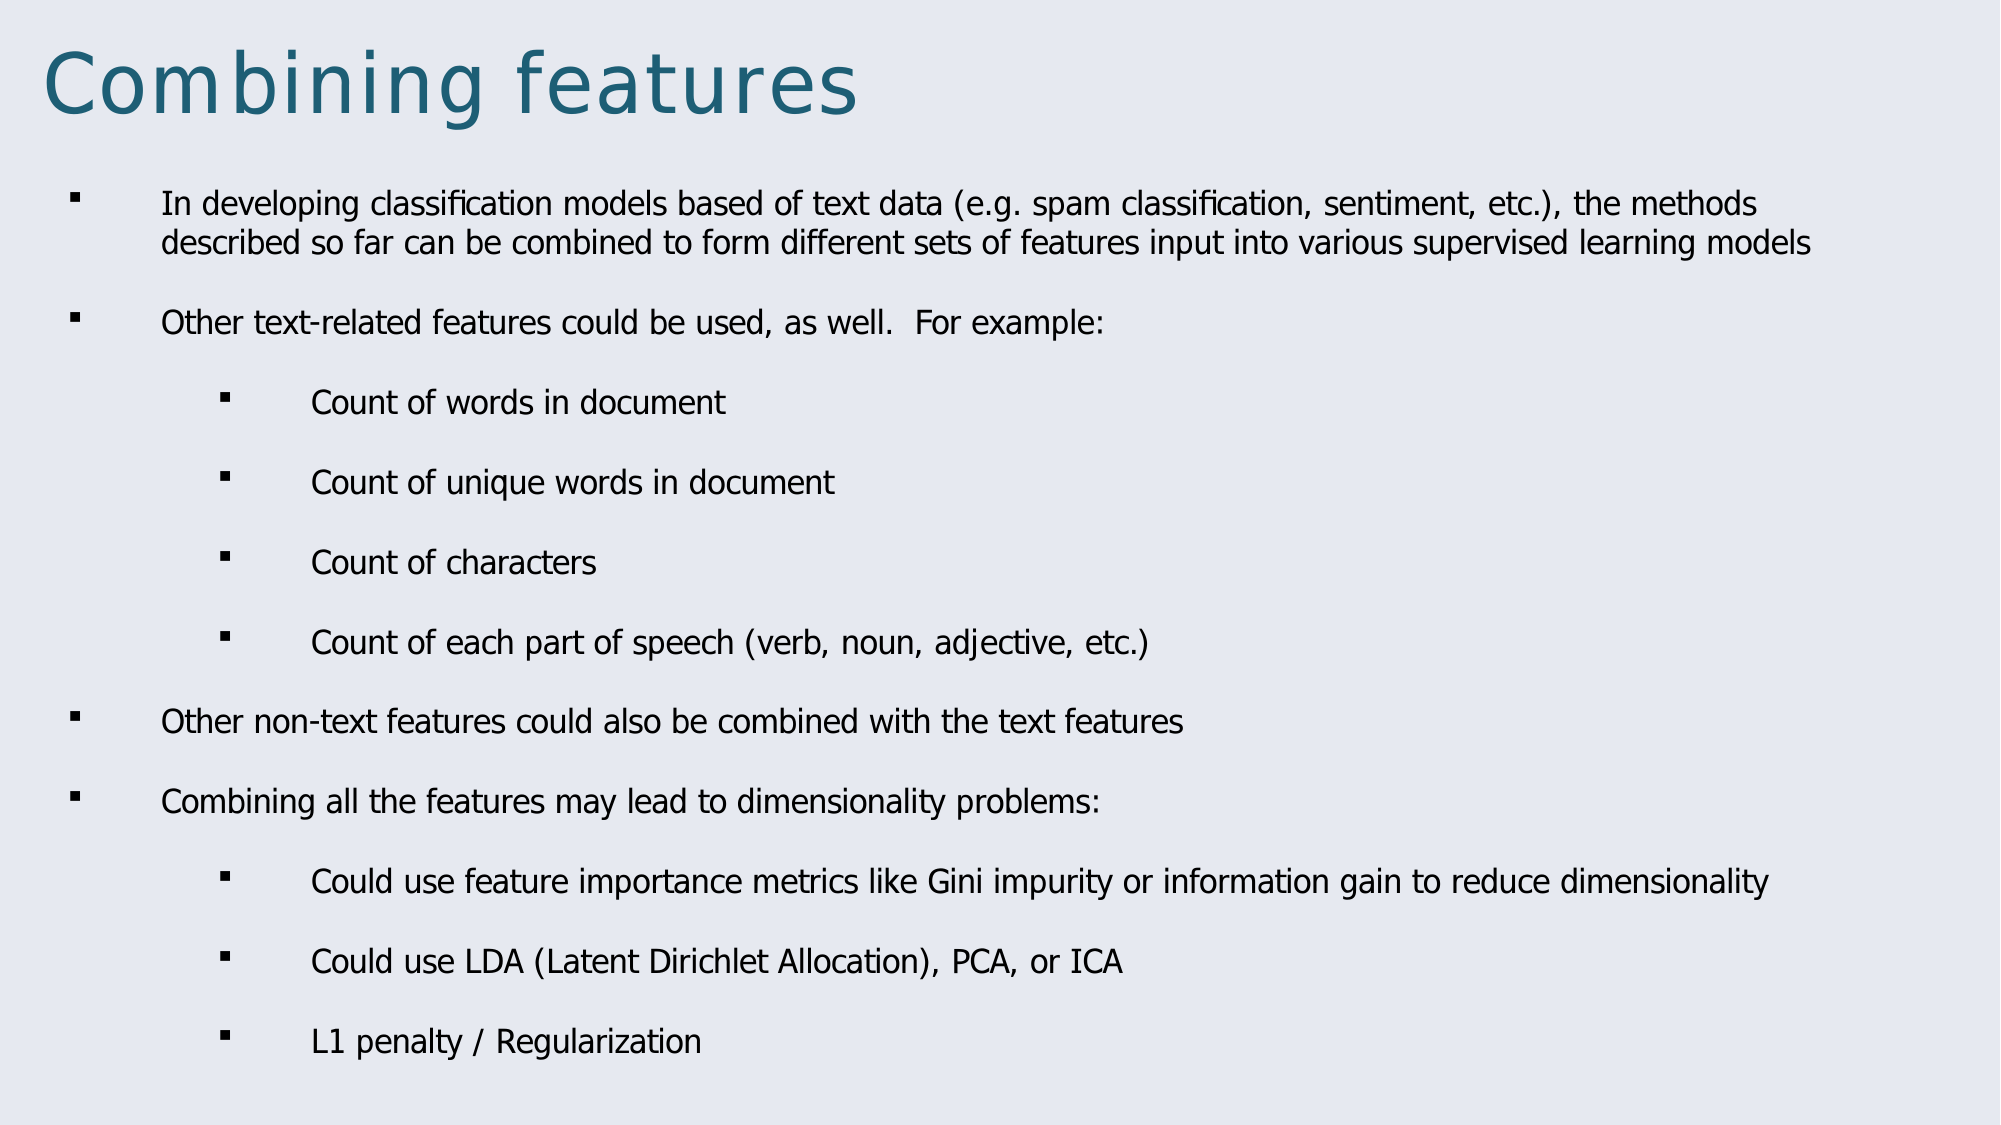

Combining features
In developing classification models based of text data (e.g. spam classification, sentiment, etc.), the methods described so far can be combined to form different sets of features input into various supervised learning models

Other text-related features could be used, as well.  For example:

Count of words in document

Count of unique words in document

Count of characters

Count of each part of speech (verb, noun, adjective, etc.)

Other non-text features could also be combined with the text features

Combining all the features may lead to dimensionality problems:

Could use feature importance metrics like Gini impurity or information gain to reduce dimensionality

Could use LDA (Latent Dirichlet Allocation), PCA, or ICA

L1 penalty / Regularization